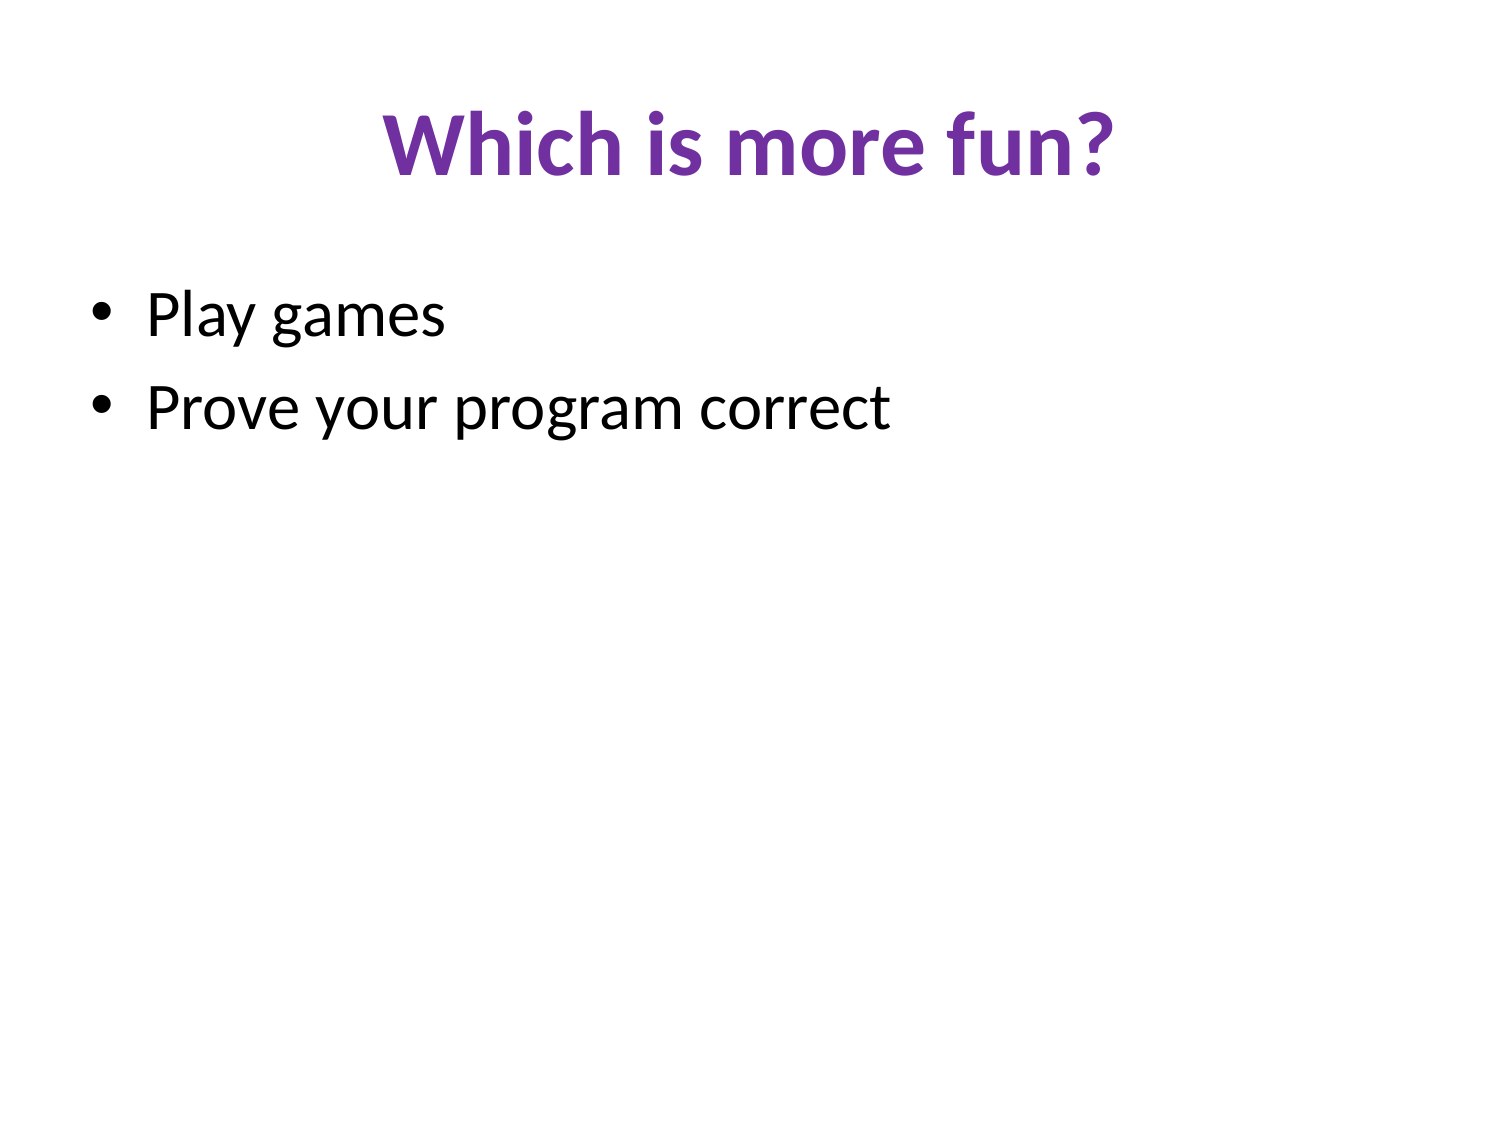

# Which is more fun?
Play games
Prove your program correct